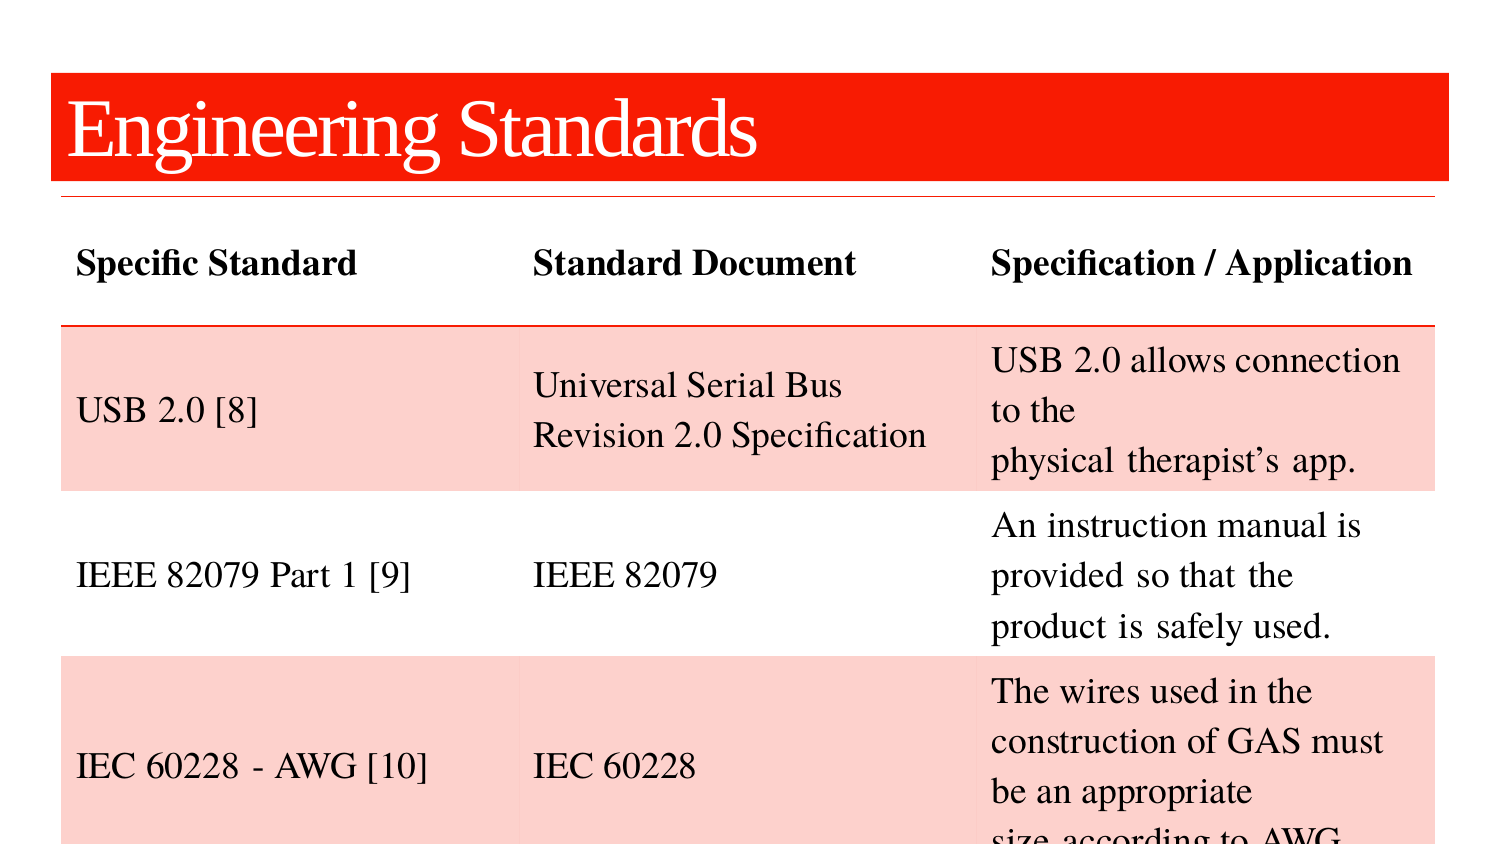

# Engineering Standards
| Specific Standard | Standard Document | Specification / Application |
| --- | --- | --- |
| USB 2.0 [8] | Universal Serial Bus Revision 2.0 Specification | USB 2.0 allows connection to the physical therapist’s app. |
| IEEE 82079 Part 1 [9] | IEEE 82079 | An instruction manual is provided so that the product is safely used. |
| IEC 60228 - AWG [10] | IEC 60228 | The wires used in the construction of GAS must be an appropriate size according to AWG. |